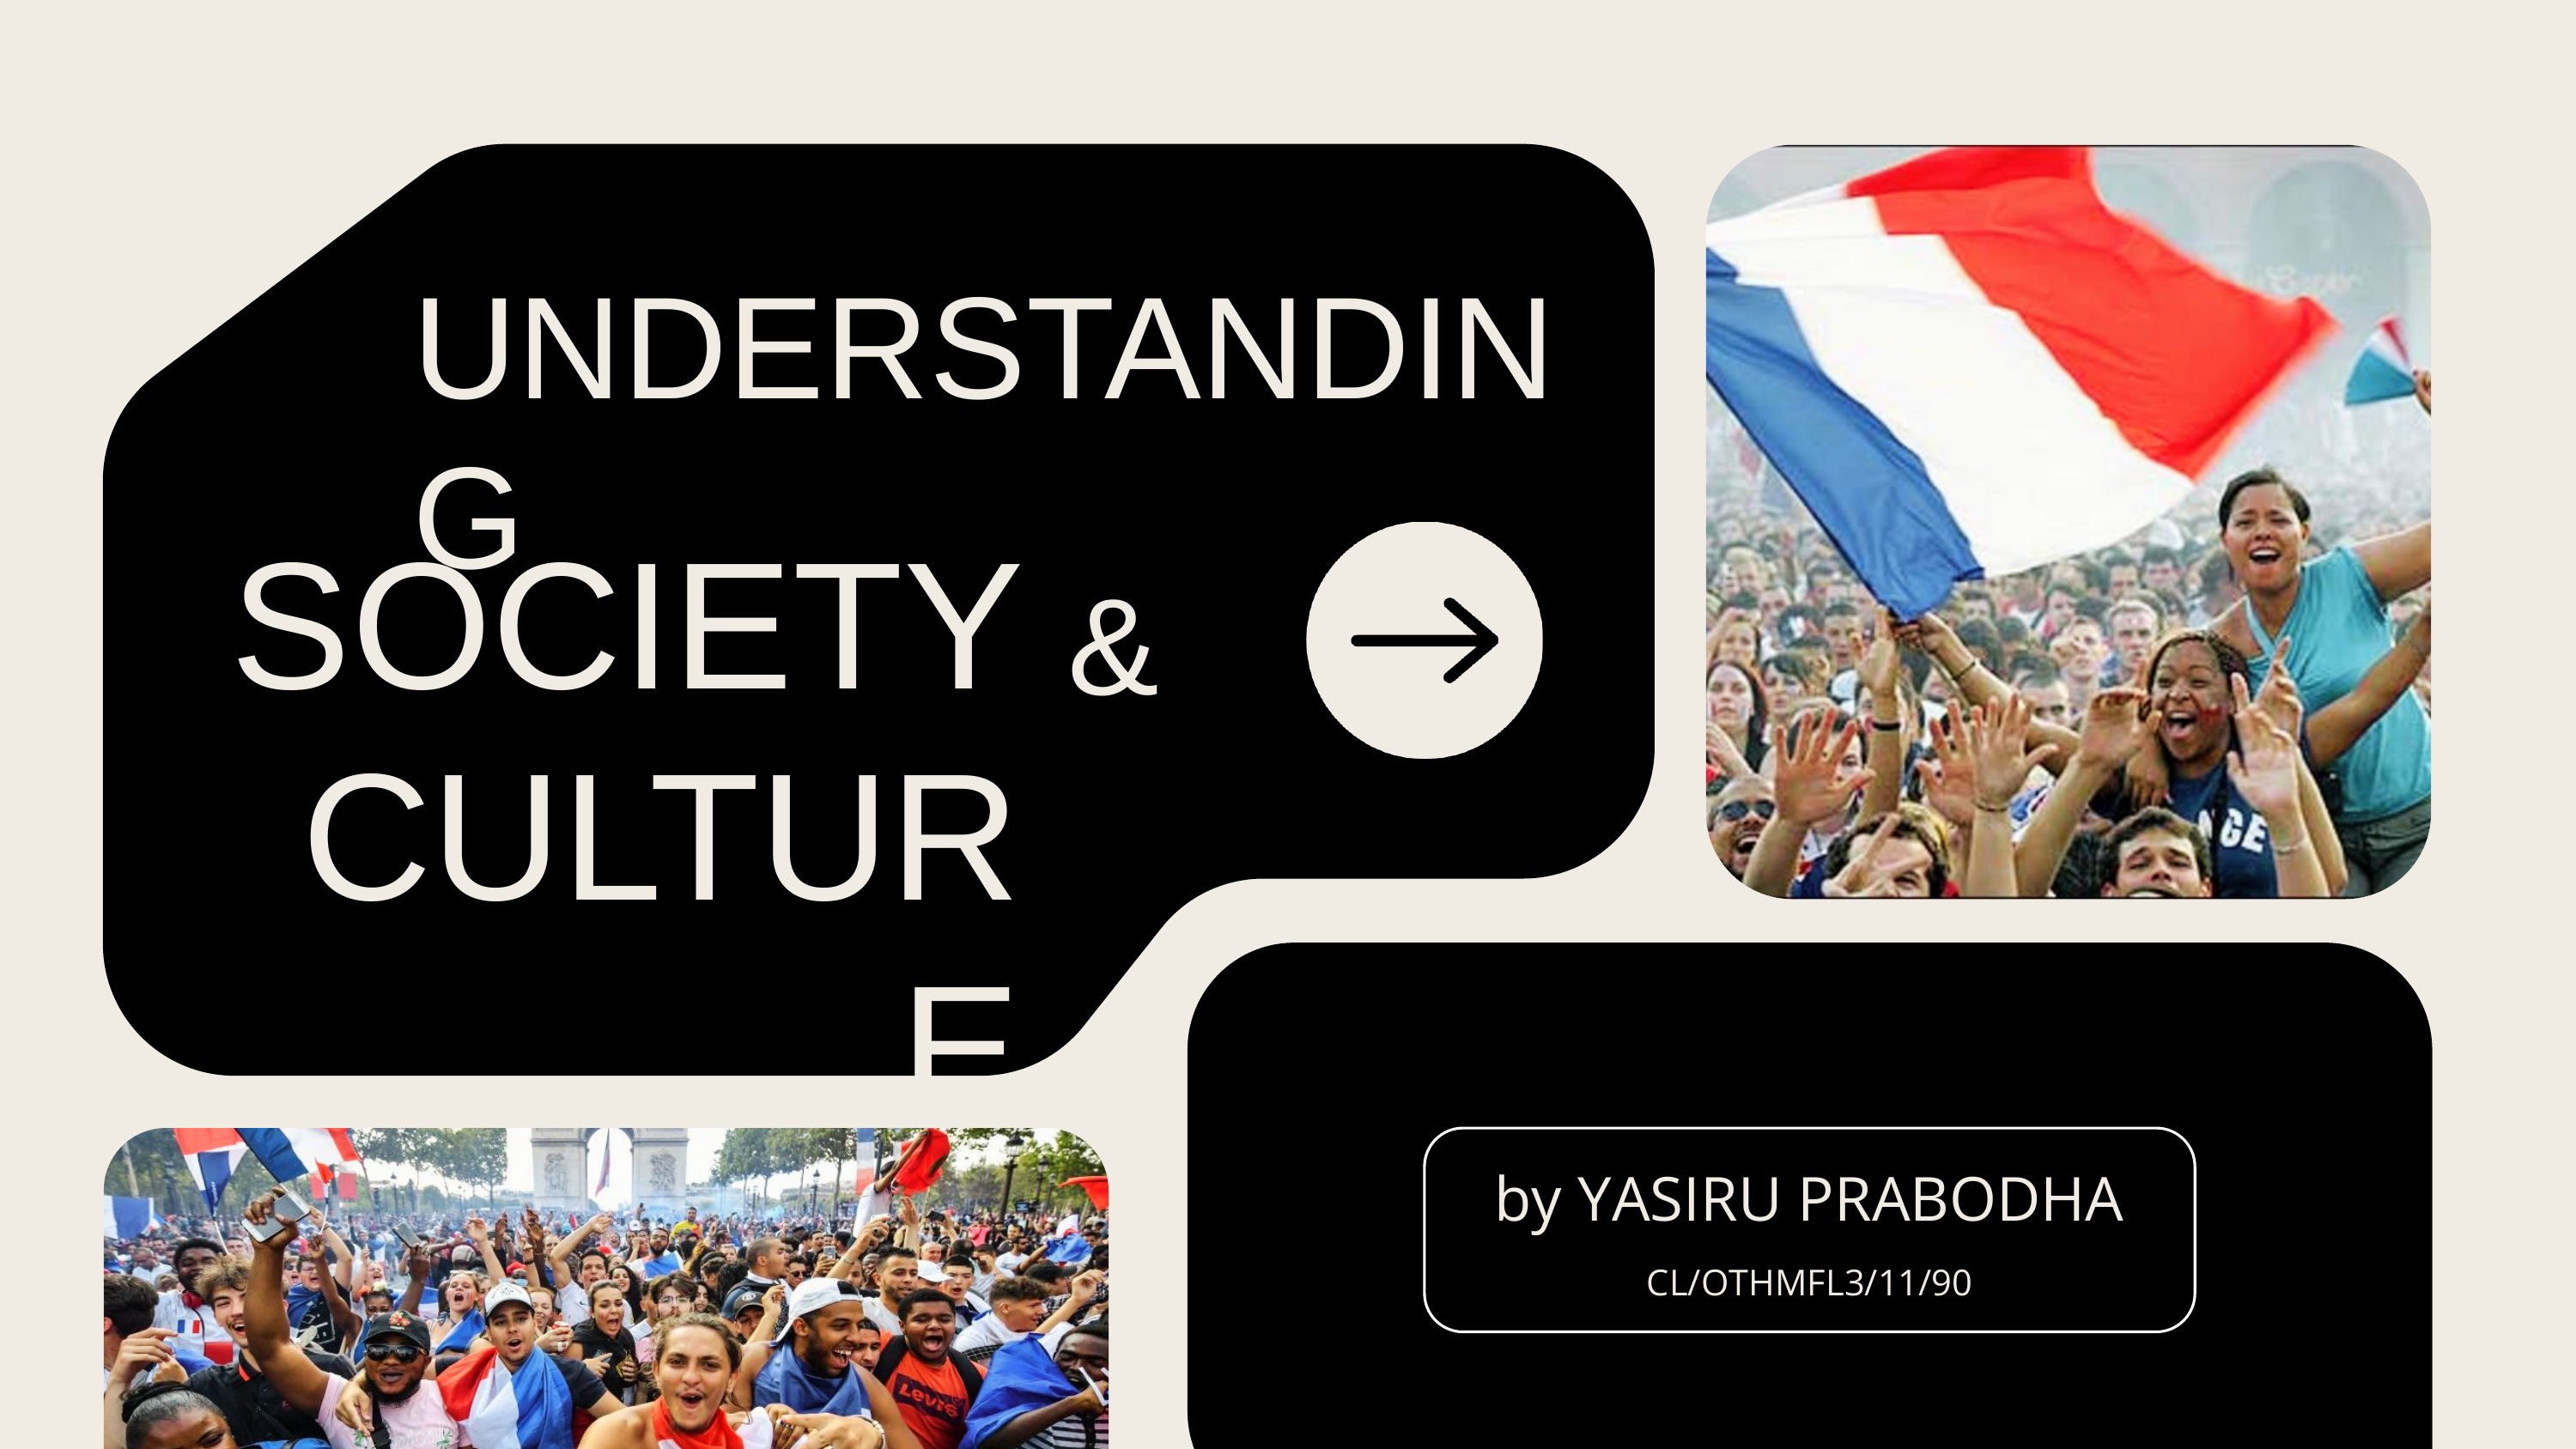

UNDERSTANDING
SOCIETY CULTURE

&

by YASIRU PRABODHA
CL/OTHMFL3/11/90